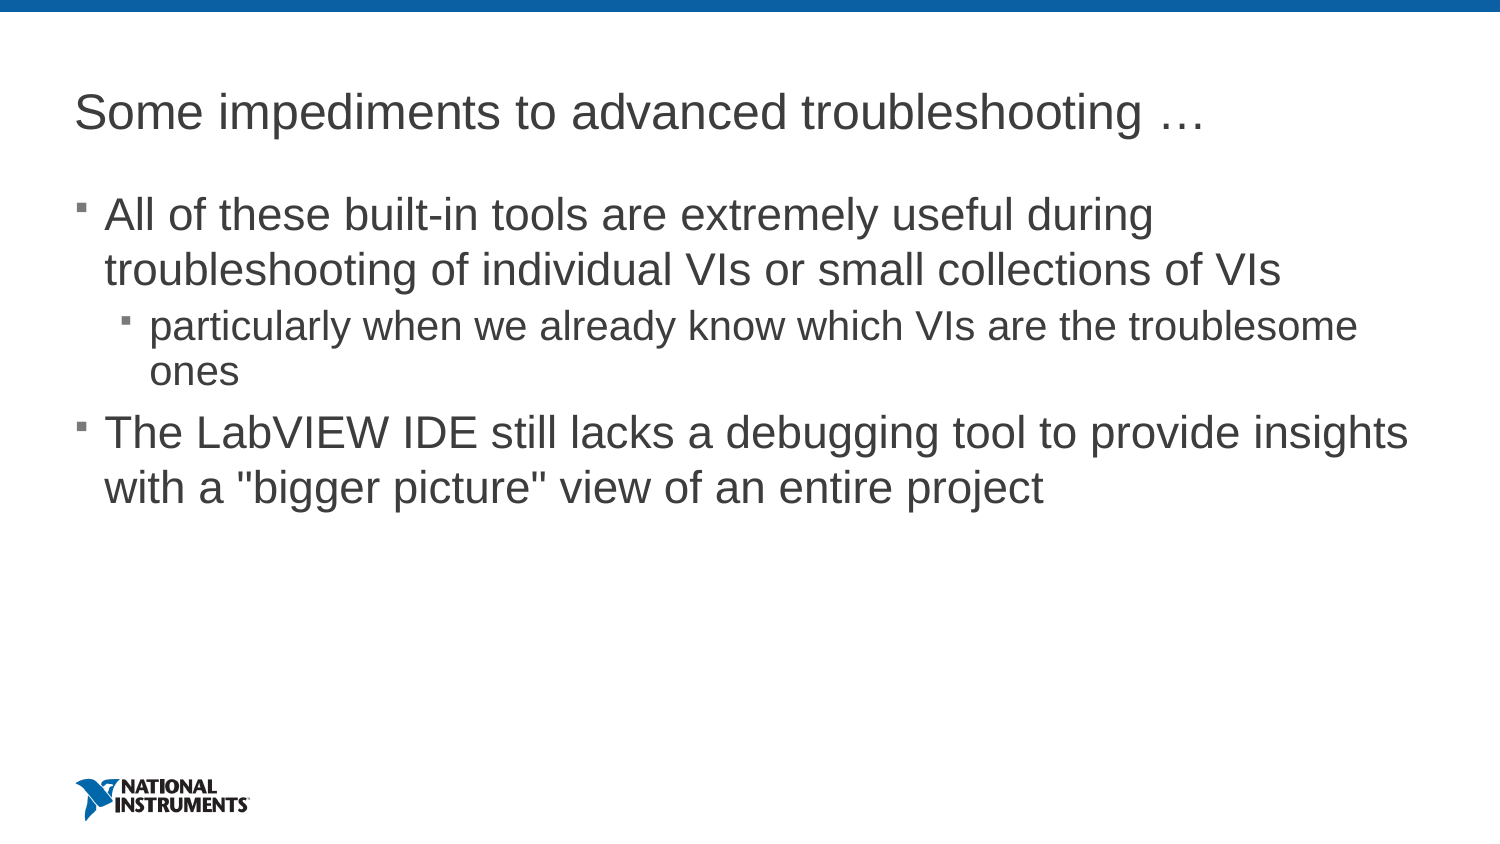

# Some impediments to advanced troubleshooting …
All of these built-in tools are extremely useful during troubleshooting of individual VIs or small collections of VIs
particularly when we already know which VIs are the troublesome ones
The LabVIEW IDE still lacks a debugging tool to provide insights with a "bigger picture" view of an entire project